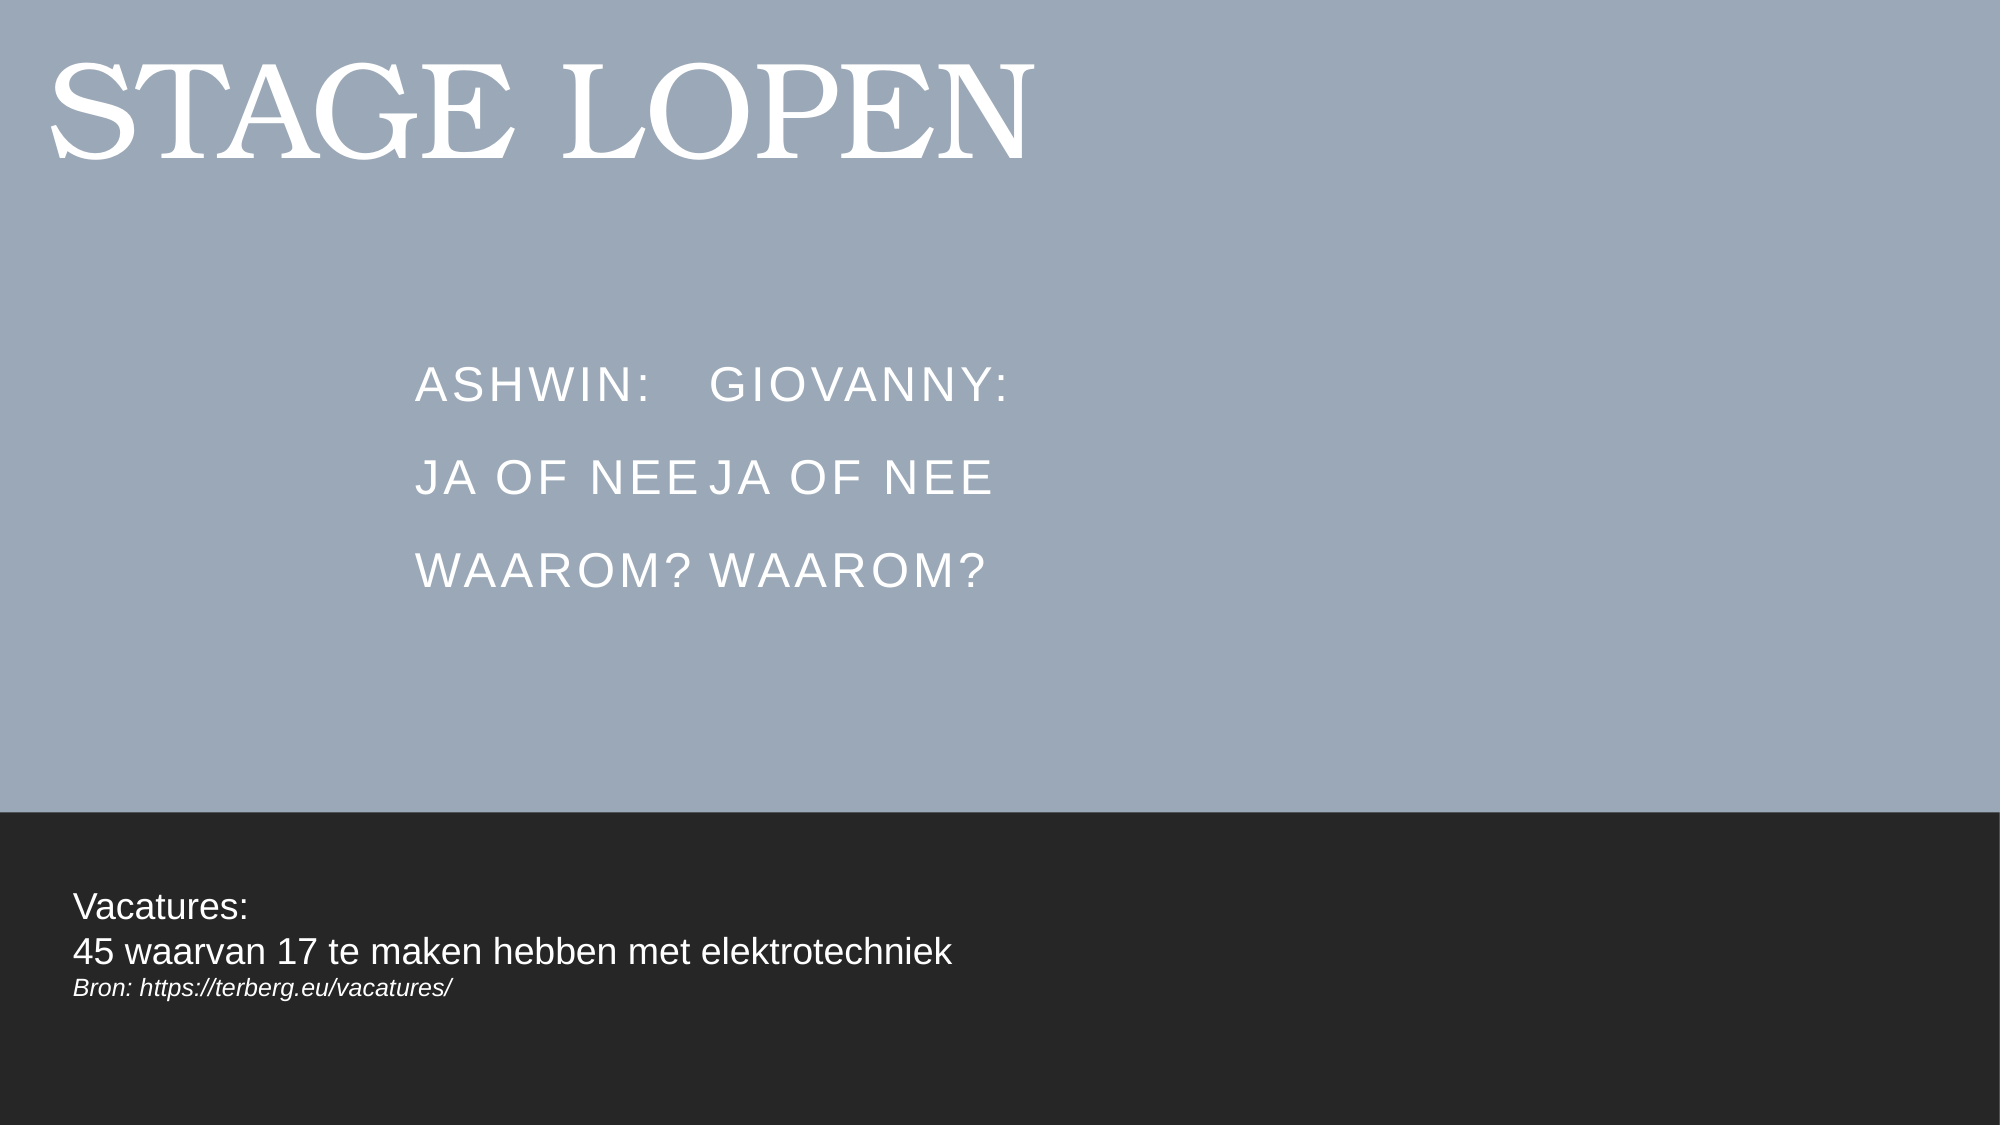

# STAGE LOPEN
Ashwin:					Giovanny:
JA of nee					ja of nee
Waarom?					Waarom?

Vacatures:
45 waarvan 17 te maken hebben met elektrotechniek
Bron: https://terberg.eu/vacatures/